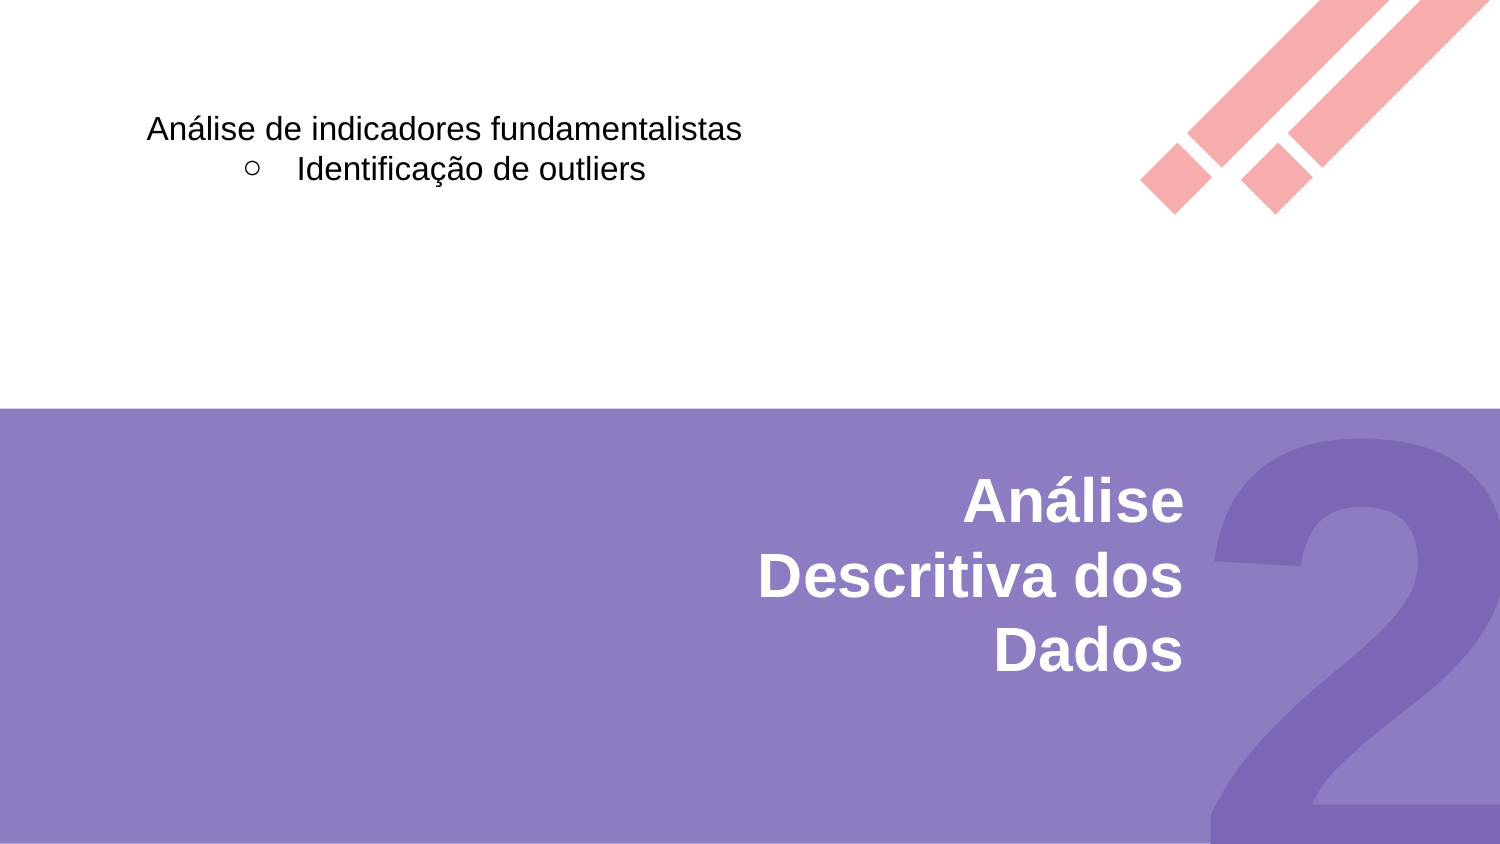

Análise de indicadores fundamentalistas
Identificação de outliers
# 2
Análise Descritiva dos Dados